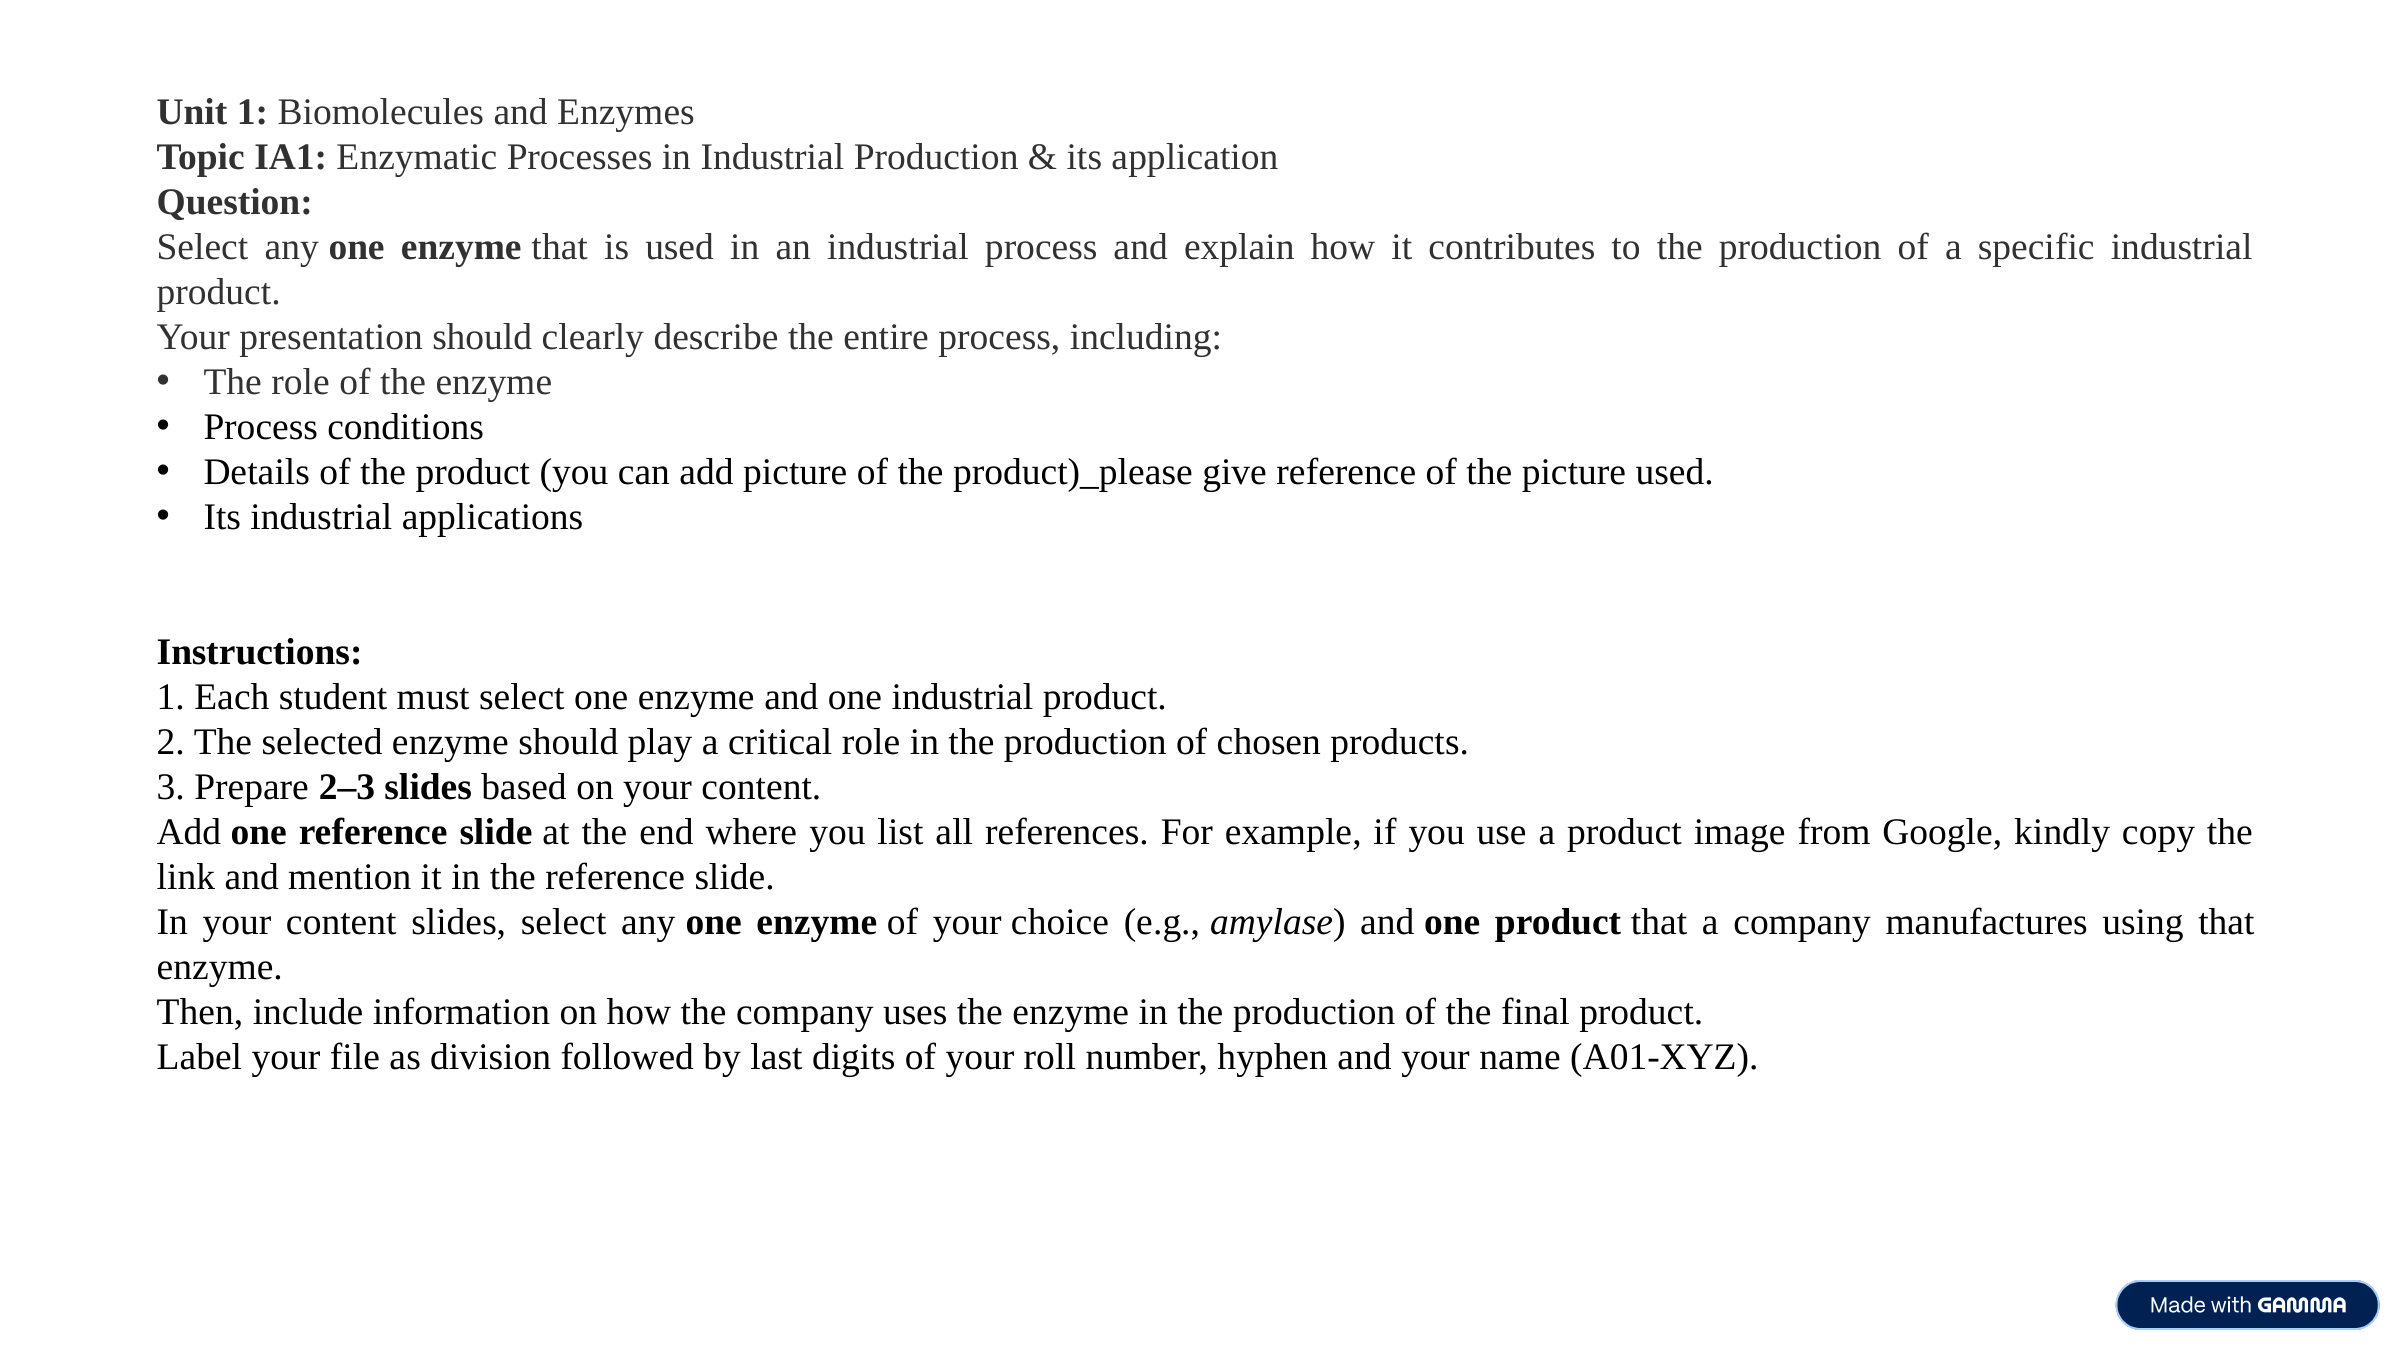

Unit 1: Biomolecules and Enzymes
Topic IA1: Enzymatic Processes in Industrial Production & its application
Question:
Select any one enzyme that is used in an industrial process and explain how it contributes to the production of a specific industrial product.
Your presentation should clearly describe the entire process, including:
The role of the enzyme
Process conditions
Details of the product (you can add picture of the product)_please give reference of the picture used.
Its industrial applications

Instructions:
1. Each student must select one enzyme and one industrial product.
2. The selected enzyme should play a critical role in the production of chosen products.
3. Prepare 2–3 slides based on your content.
Add one reference slide at the end where you list all references. For example, if you use a product image from Google, kindly copy the link and mention it in the reference slide.
In your content slides, select any one enzyme of your choice (e.g., amylase) and one product that a company manufactures using that enzyme.
Then, include information on how the company uses the enzyme in the production of the final product.
Label your file as division followed by last digits of your roll number, hyphen and your name (A01-XYZ).